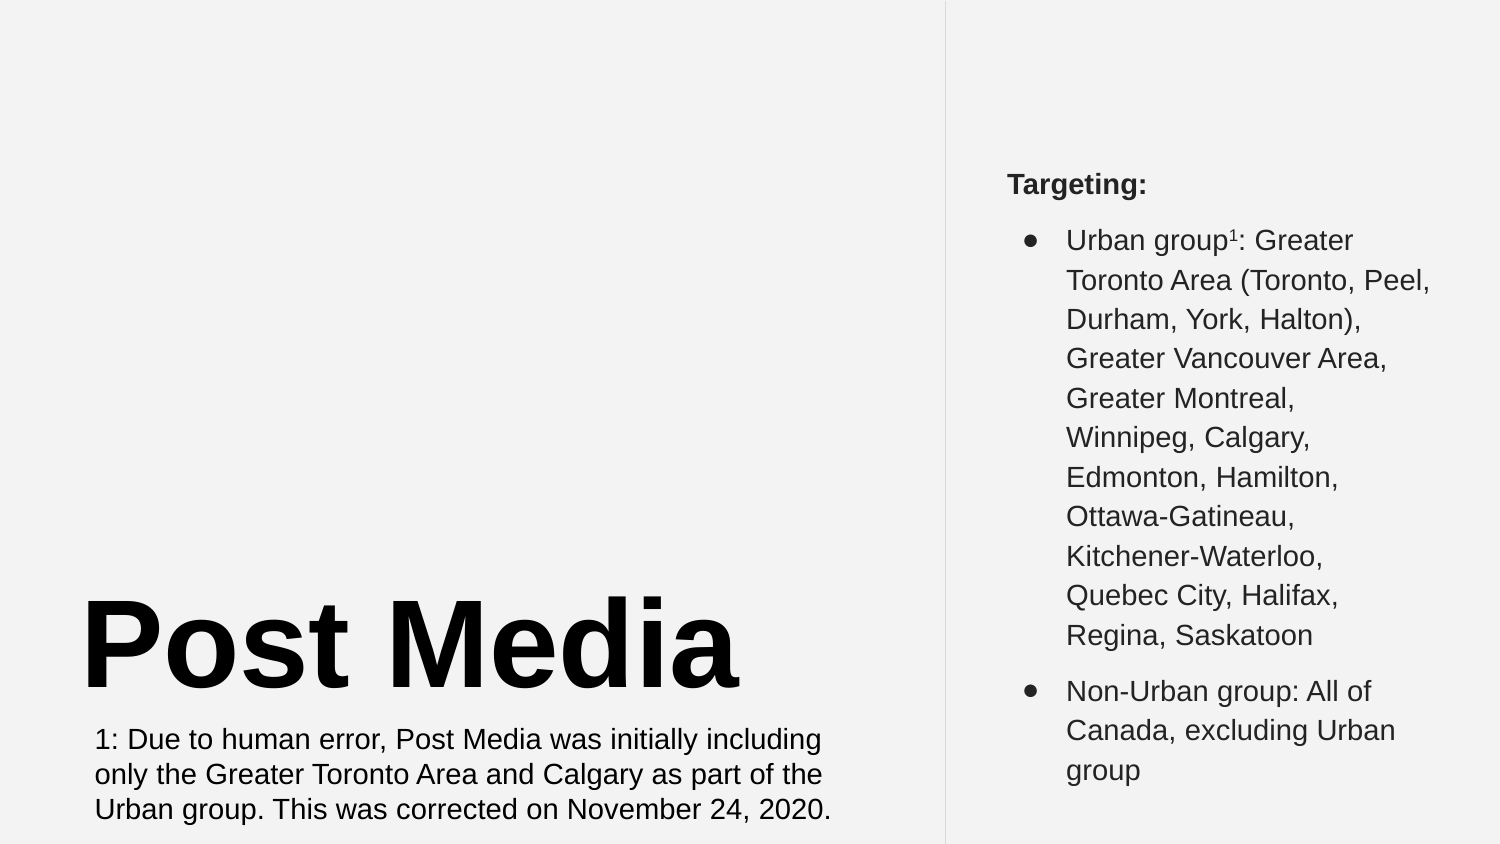

Targeting:
Urban group1: Greater Toronto Area (Toronto, Peel, Durham, York, Halton), Greater Vancouver Area, Greater Montreal, Winnipeg, Calgary, Edmonton, Hamilton, Ottawa-Gatineau, Kitchener-Waterloo, Quebec City, Halifax, Regina, Saskatoon
Non-Urban group: All of Canada, excluding Urban group
Post Media
1: Due to human error, Post Media was initially including only the Greater Toronto Area and Calgary as part of the Urban group. This was corrected on November 24, 2020.